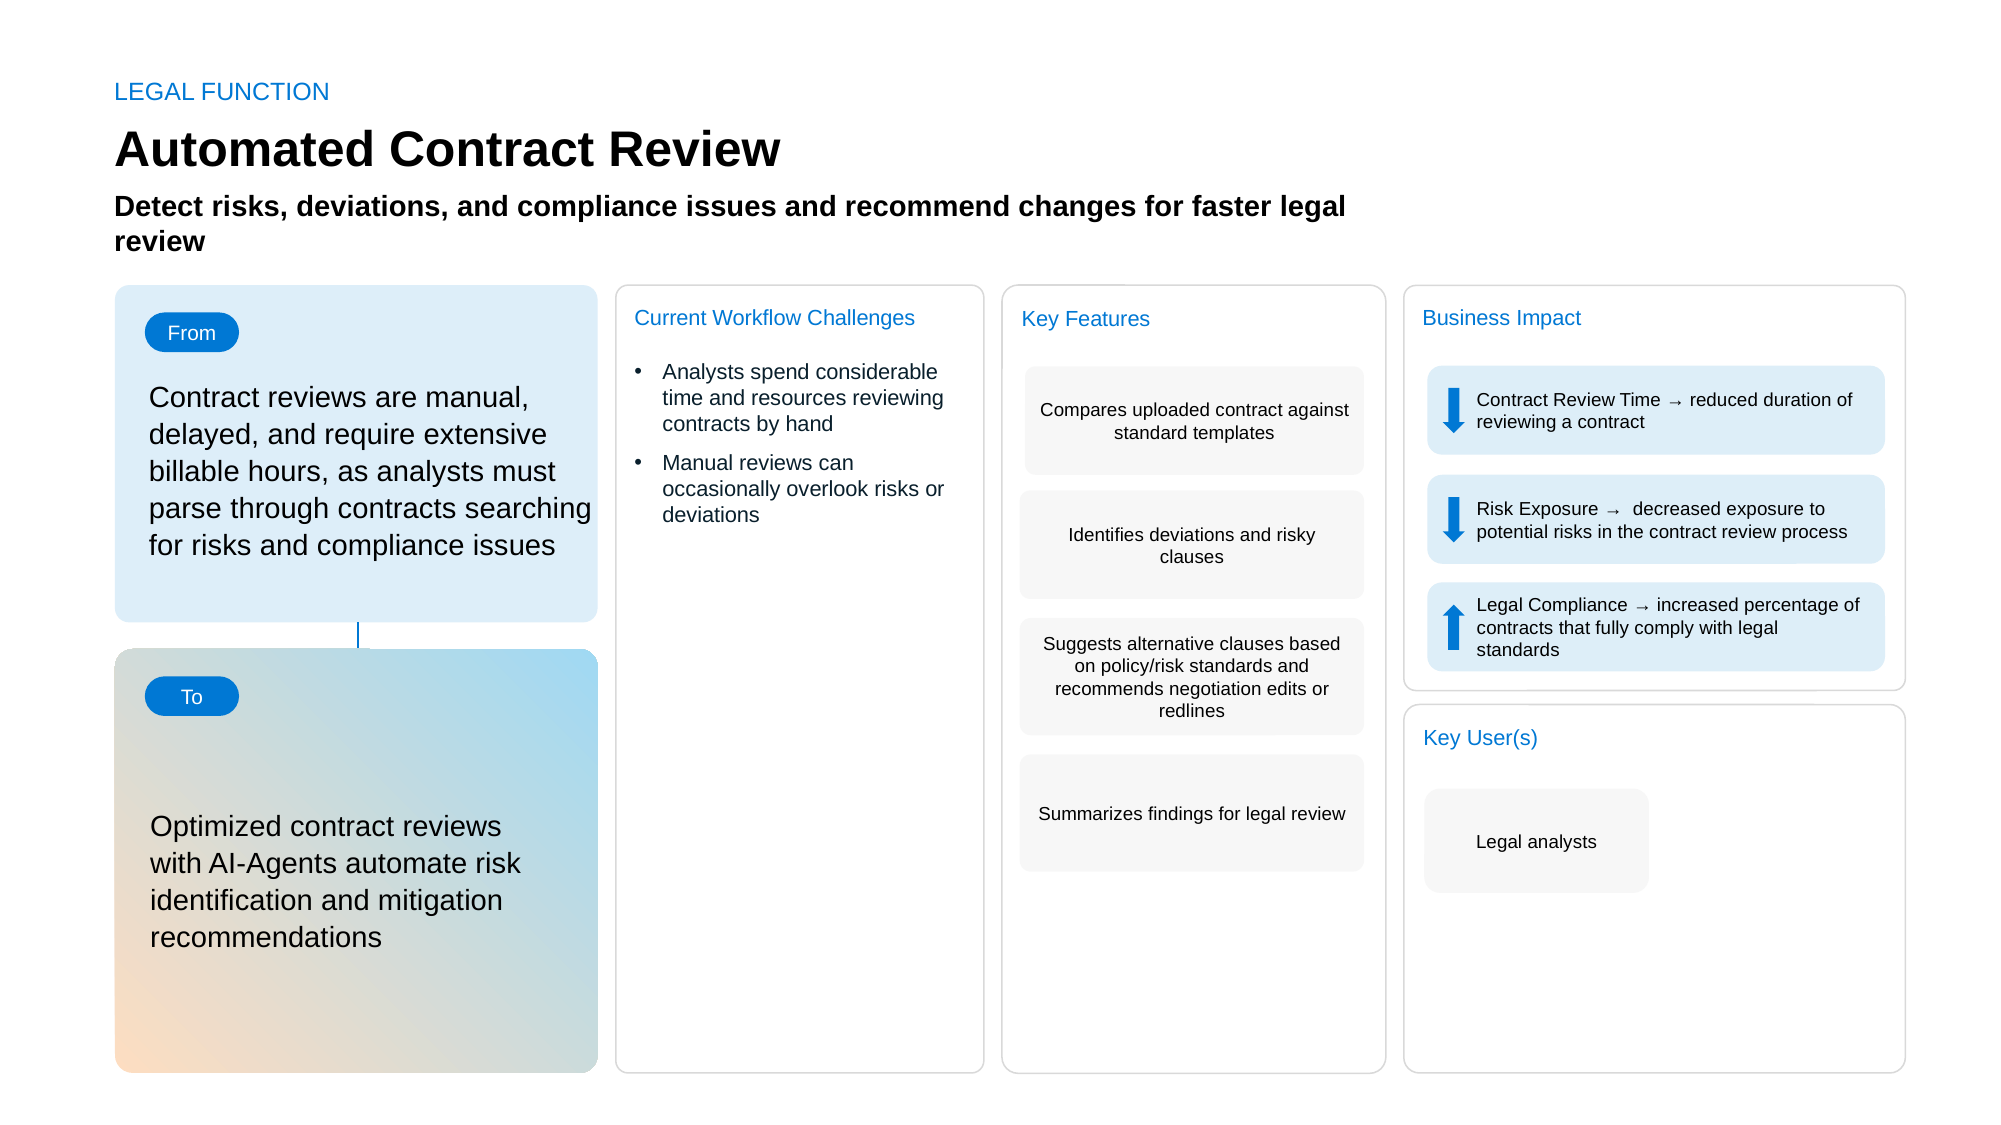

LEGAL FUNCTION
Automated Contract Review
Detect risks, deviations, and compliance issues and recommend changes for faster legal review
Contract reviews are manual, delayed, and require extensive billable hours, as analysts must parse through contracts searching for risks and compliance issues
Current Workflow Challenges

Analysts spend considerable time and resources reviewing contracts by hand
Manual reviews can occasionally overlook risks or deviations

Key Features
Business Impact
From
Contract Review Time → reduced duration of reviewing a contract
Compares uploaded contract against standard templates

Risk Exposure →  decreased exposure to potential risks in the contract review process
Identifies deviations and risky clauses

Legal Compliance → increased percentage of contracts that fully comply with legal standards

Suggests alternative clauses based on policy/risk standards and
recommends negotiation edits or redlines

Optimized contract reviews with AI-Agents automate risk identification and mitigation recommendations
To
Key User(s)
Summarizes findings for legal review
Legal analysts